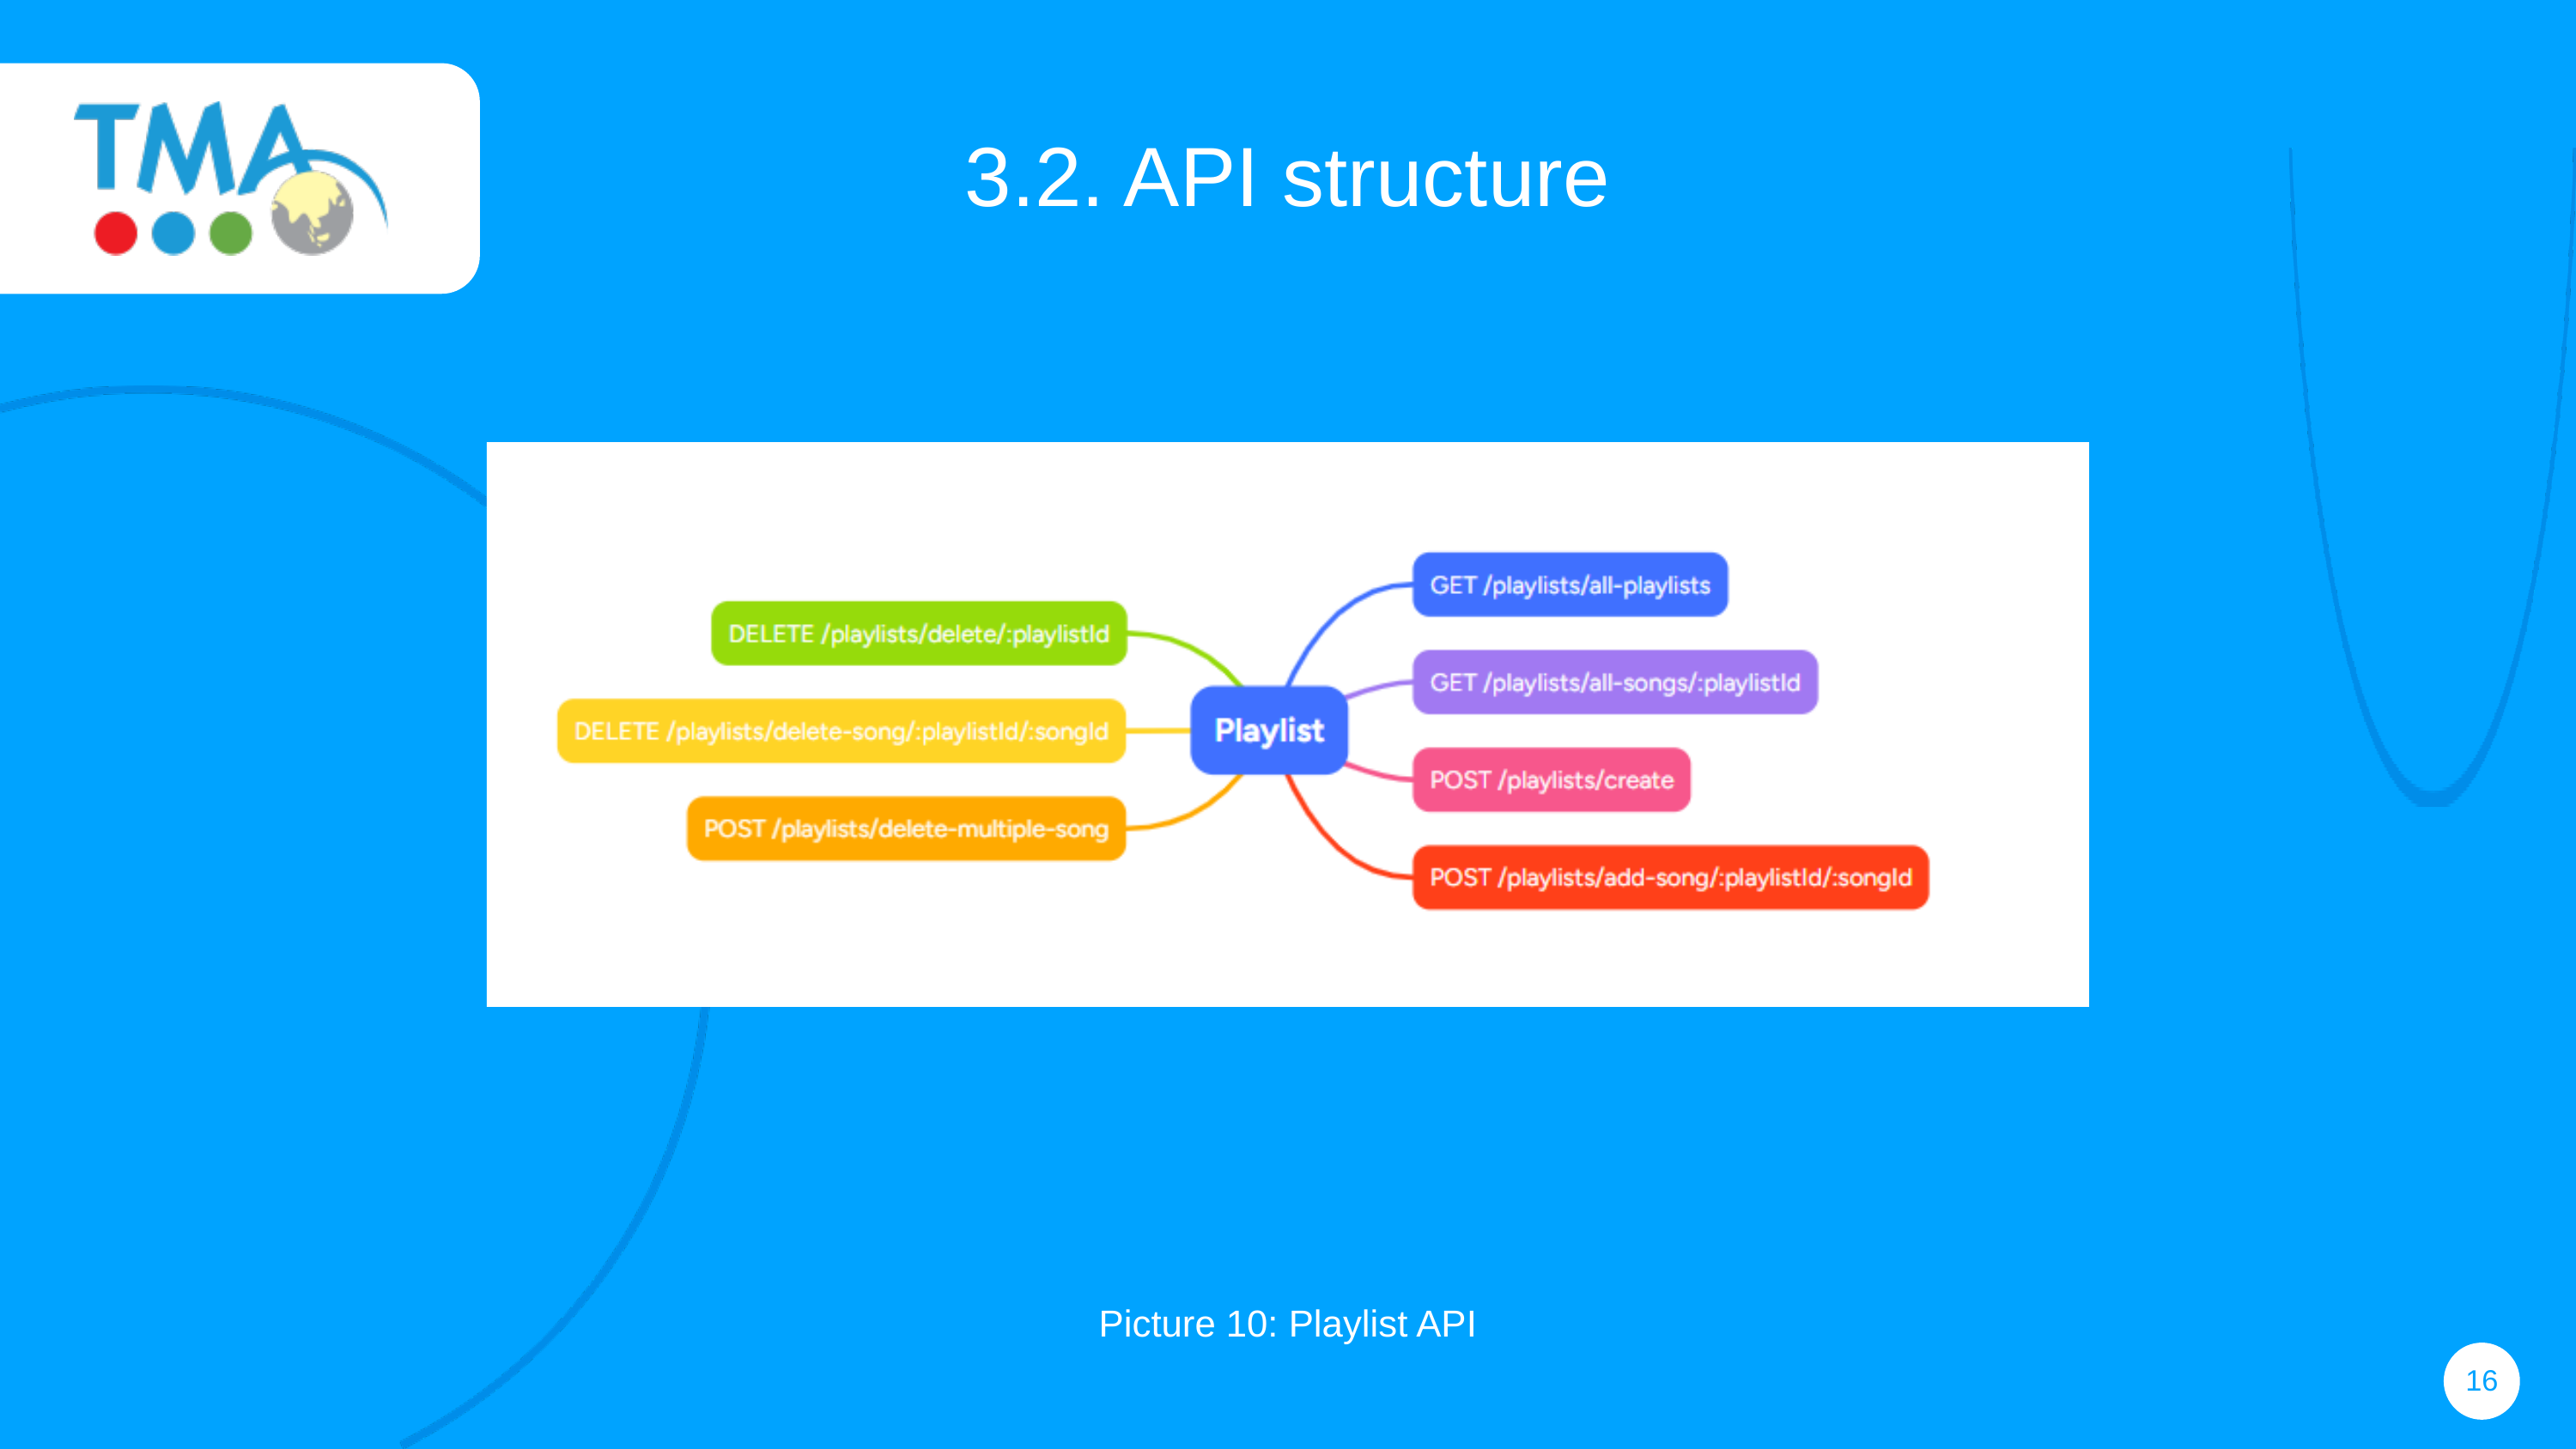

3.2. API structure

Picture 10: Playlist API

16